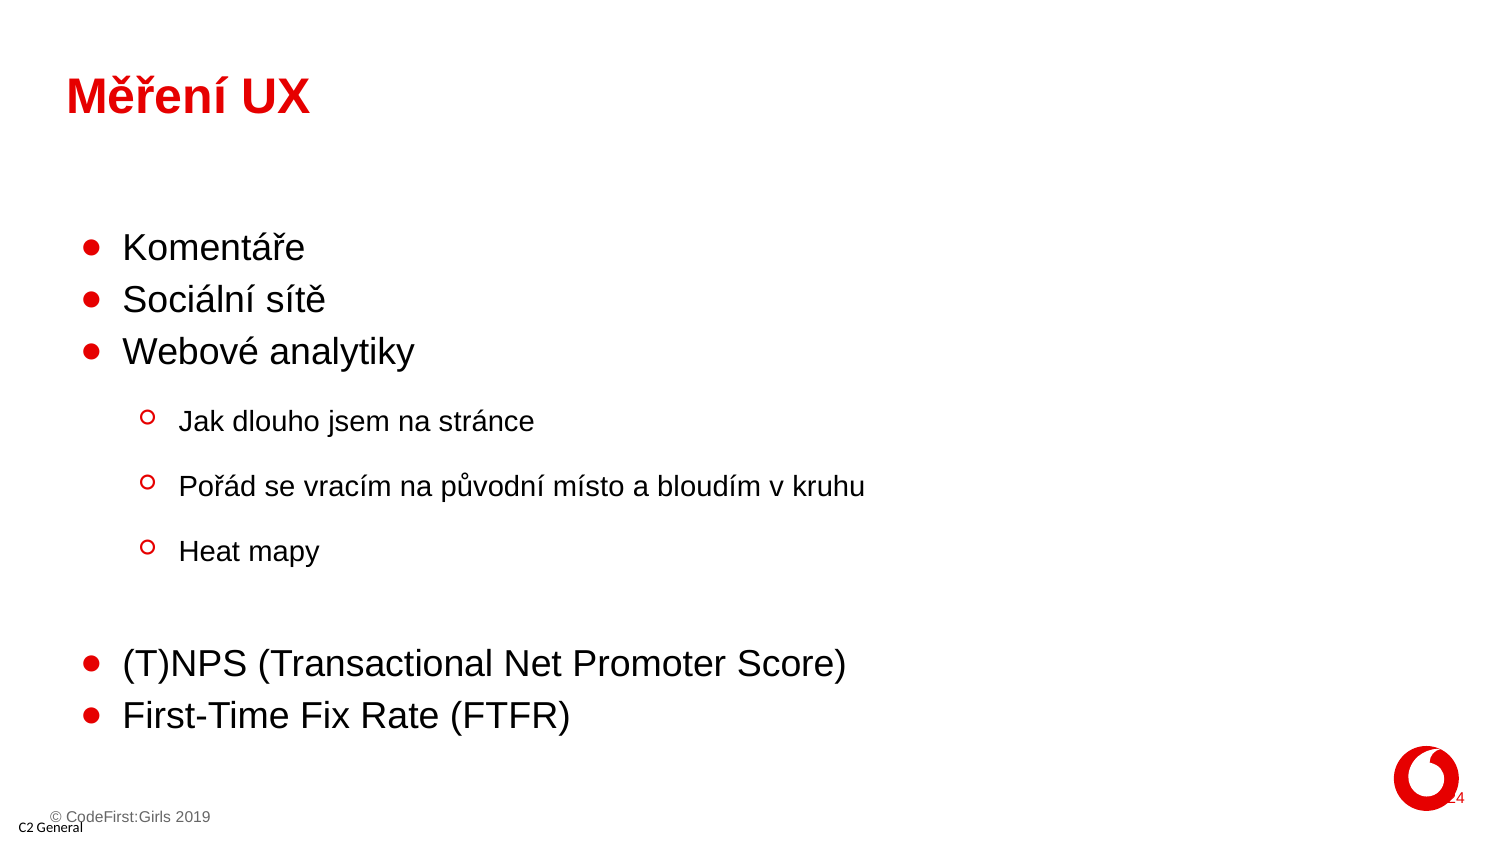

# Měření UX
Komentáře
Sociální sítě
Webové analytiky
Jak dlouho jsem na stránce
Pořád se vracím na původní místo a bloudím v kruhu
Heat mapy

(T)NPS (Transactional Net Promoter Score)
First-Time Fix Rate (FTFR)

24